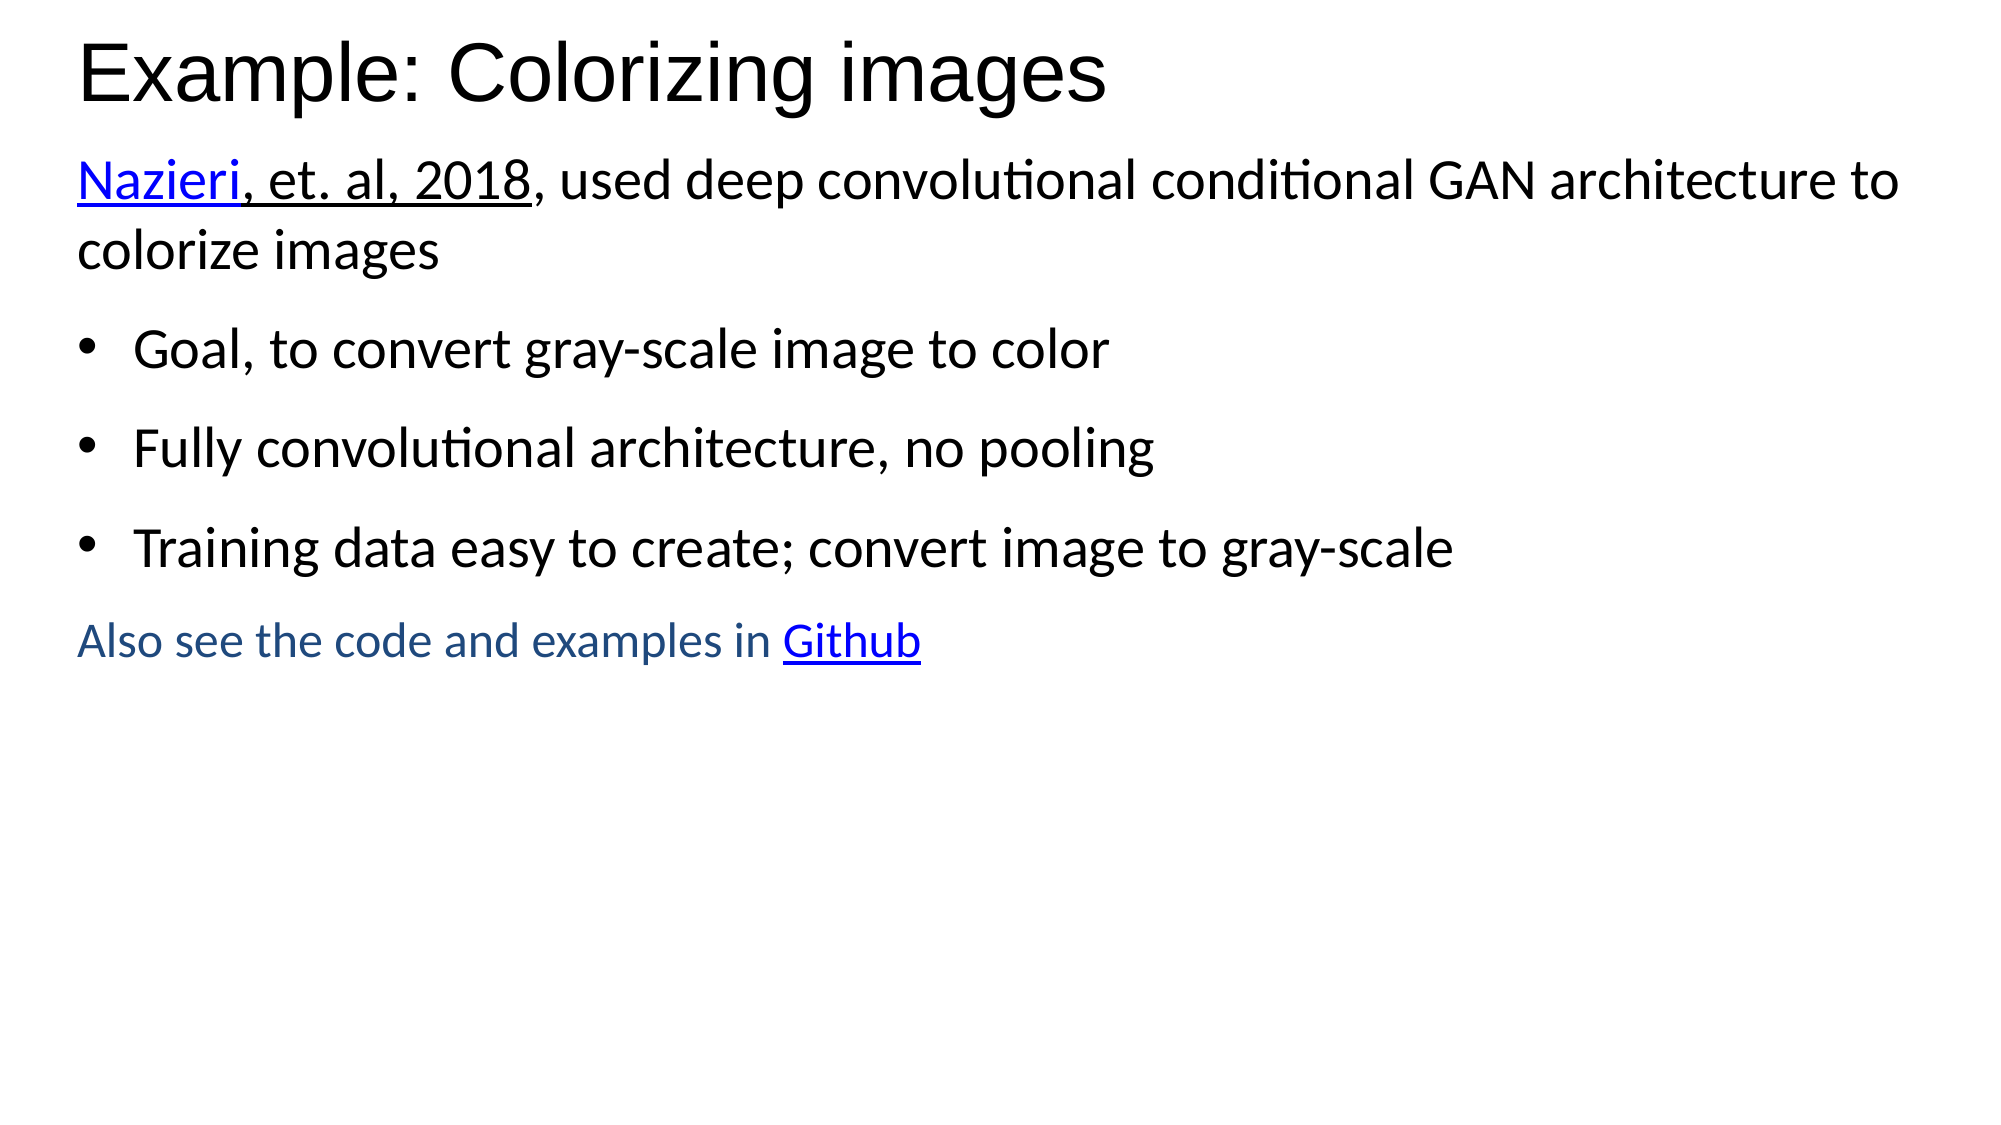

# Example: Colorizing images
Nazieri, et. al, 2018, used deep convolutional conditional GAN architecture to colorize images
Goal, to convert gray-scale image to color
Fully convolutional architecture, no pooling
Training data easy to create; convert image to gray-scale
Also see the code and examples in Github